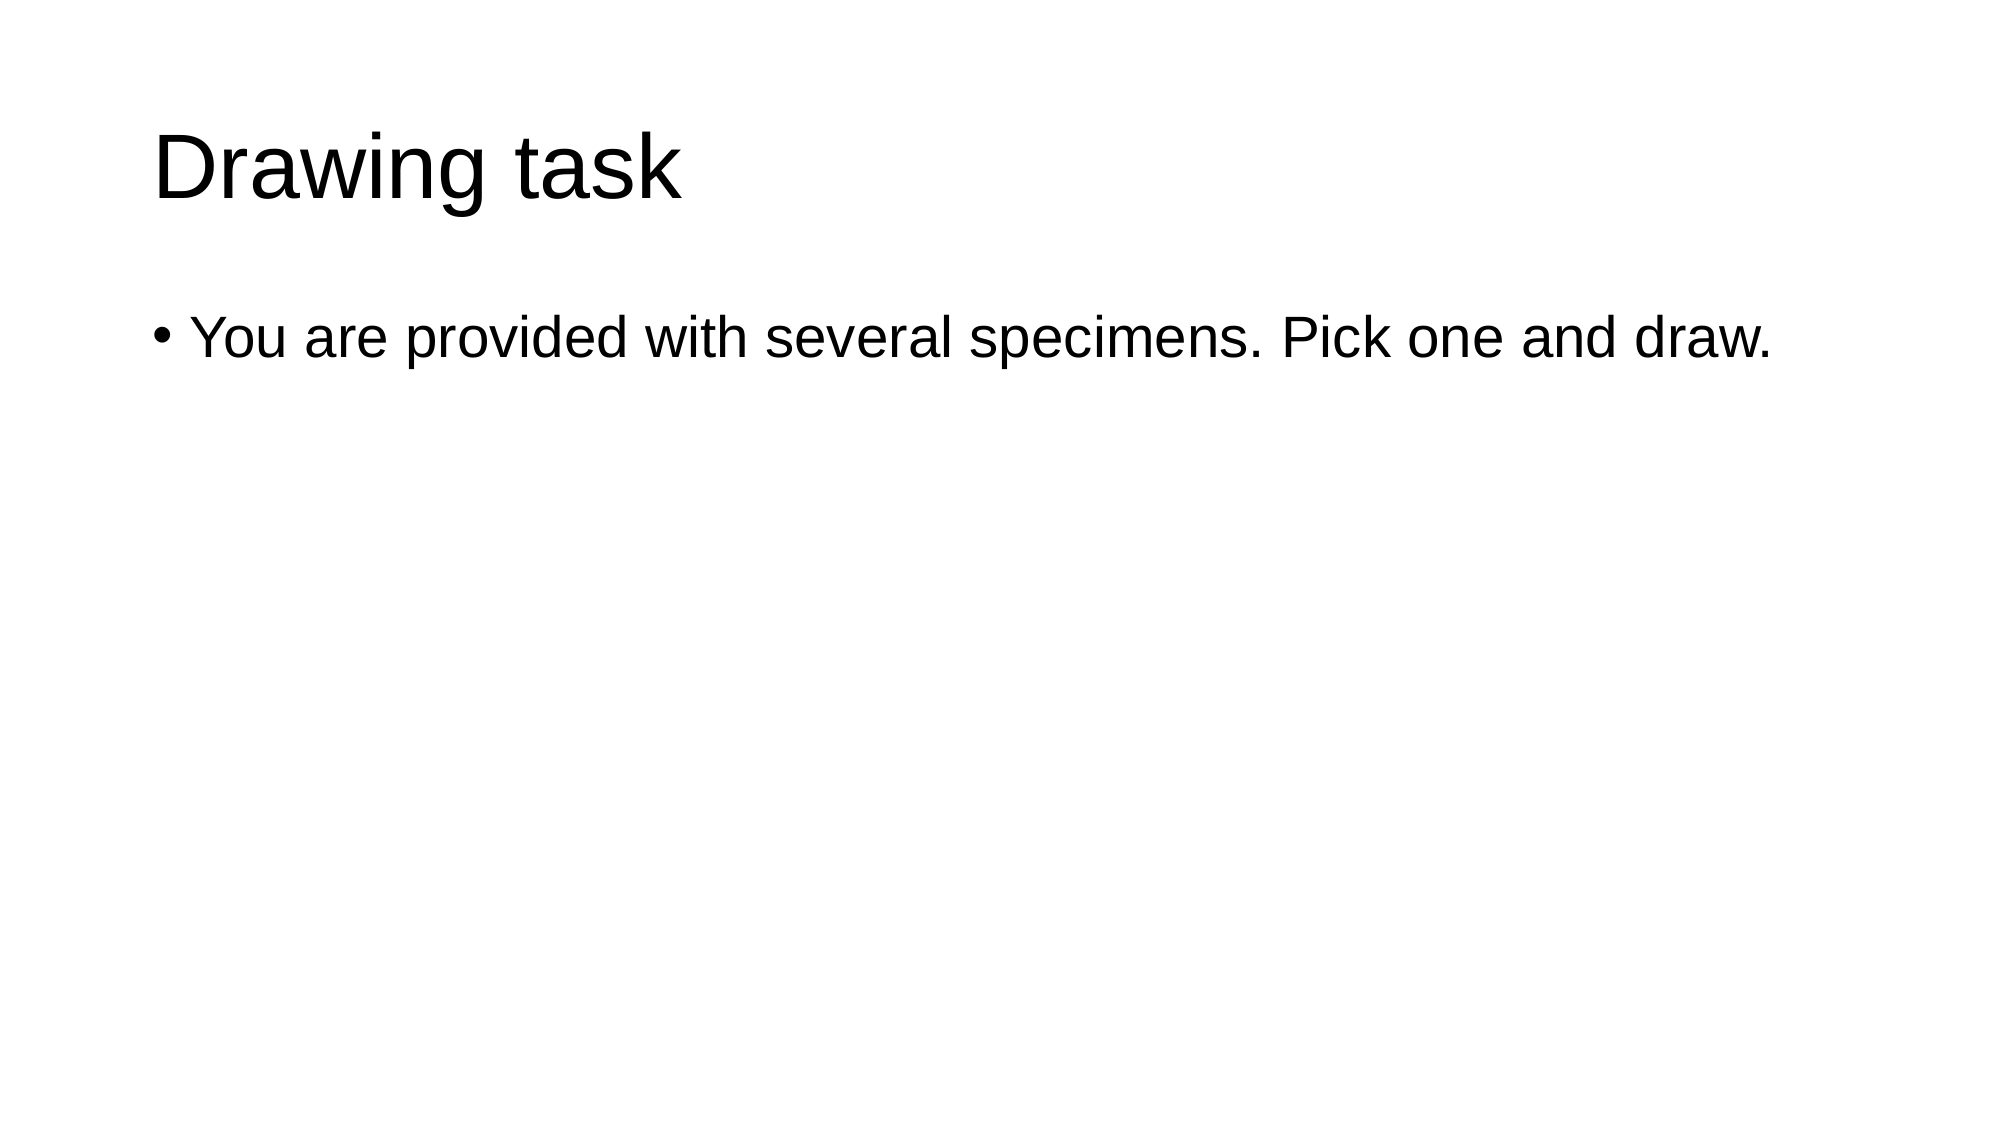

# Drawing task
You are provided with several specimens. Pick one and draw.